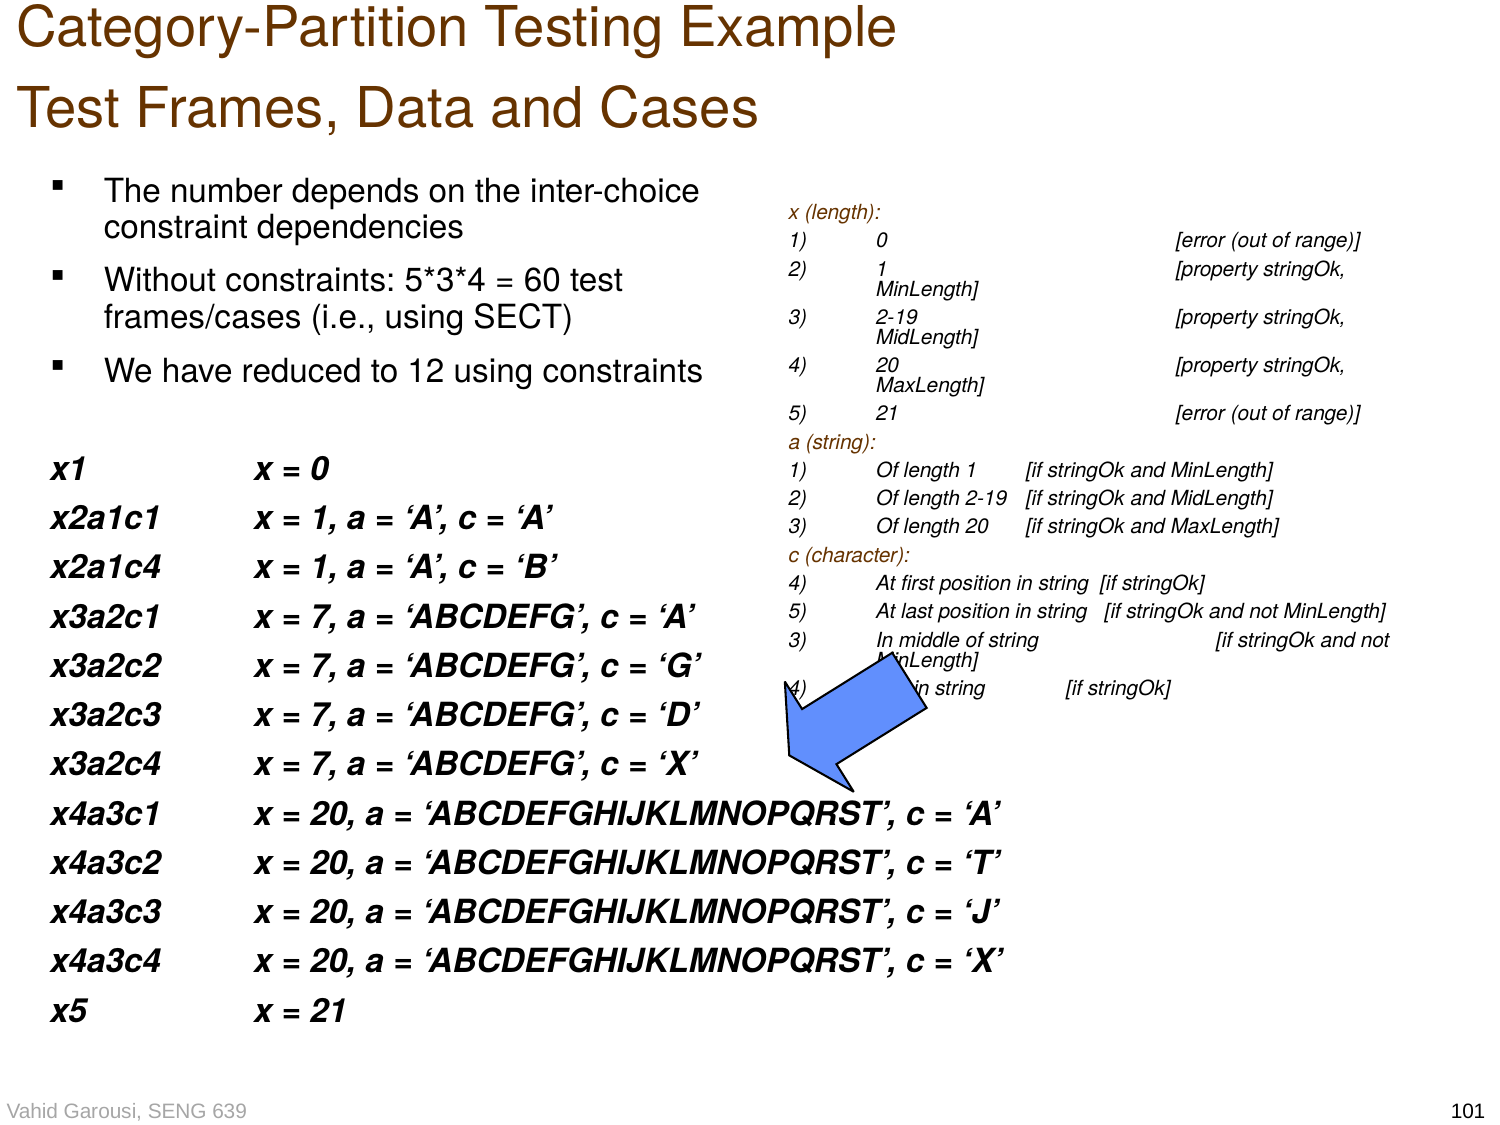

# Category-Partition Testing Example Test Frames, Data and Cases
The number depends on the inter-choice constraint dependencies
Without constraints: 5*3*4 = 60 test frames/cases (i.e., using SECT)
We have reduced to 12 using constraints
x (length):
1) 	0		[error (out of range)]
2) 	1		[property stringOk, MinLength]
3) 	2-19 		[property stringOk, MidLength]
4) 	20 		[property stringOk, MaxLength]
5) 	21 		[error (out of range)]
a (string):
Of length 1 	[if stringOk and MinLength]
Of length 2-19 	[if stringOk and MidLength]
Of length 20 	[if stringOk and MaxLength]
c (character):
At first position in string  [if stringOk]
At last position in string   [if stringOk and not MinLength]
3) 	In middle of string	       [if stringOk and not MinLength]
4) 	Not in string	       [if stringOk]
x1		x = 0
x2a1c1	x = 1, a = ‘A’, c = ‘A’
x2a1c4	x = 1, a = ‘A’, c = ‘B’
x3a2c1	x = 7, a = ‘ABCDEFG’, c = ‘A’
x3a2c2	x = 7, a = ‘ABCDEFG’, c = ‘G’
x3a2c3	x = 7, a = ‘ABCDEFG’, c = ‘D’
x3a2c4	x = 7, a = ‘ABCDEFG’, c = ‘X’
x4a3c1	x = 20, a = ‘ABCDEFGHIJKLMNOPQRST’, c = ‘A’
x4a3c2	x = 20, a = ‘ABCDEFGHIJKLMNOPQRST’, c = ‘T’
x4a3c3	x = 20, a = ‘ABCDEFGHIJKLMNOPQRST’, c = ‘J’
x4a3c4	x = 20, a = ‘ABCDEFGHIJKLMNOPQRST’, c = ‘X’
x5		x = 21